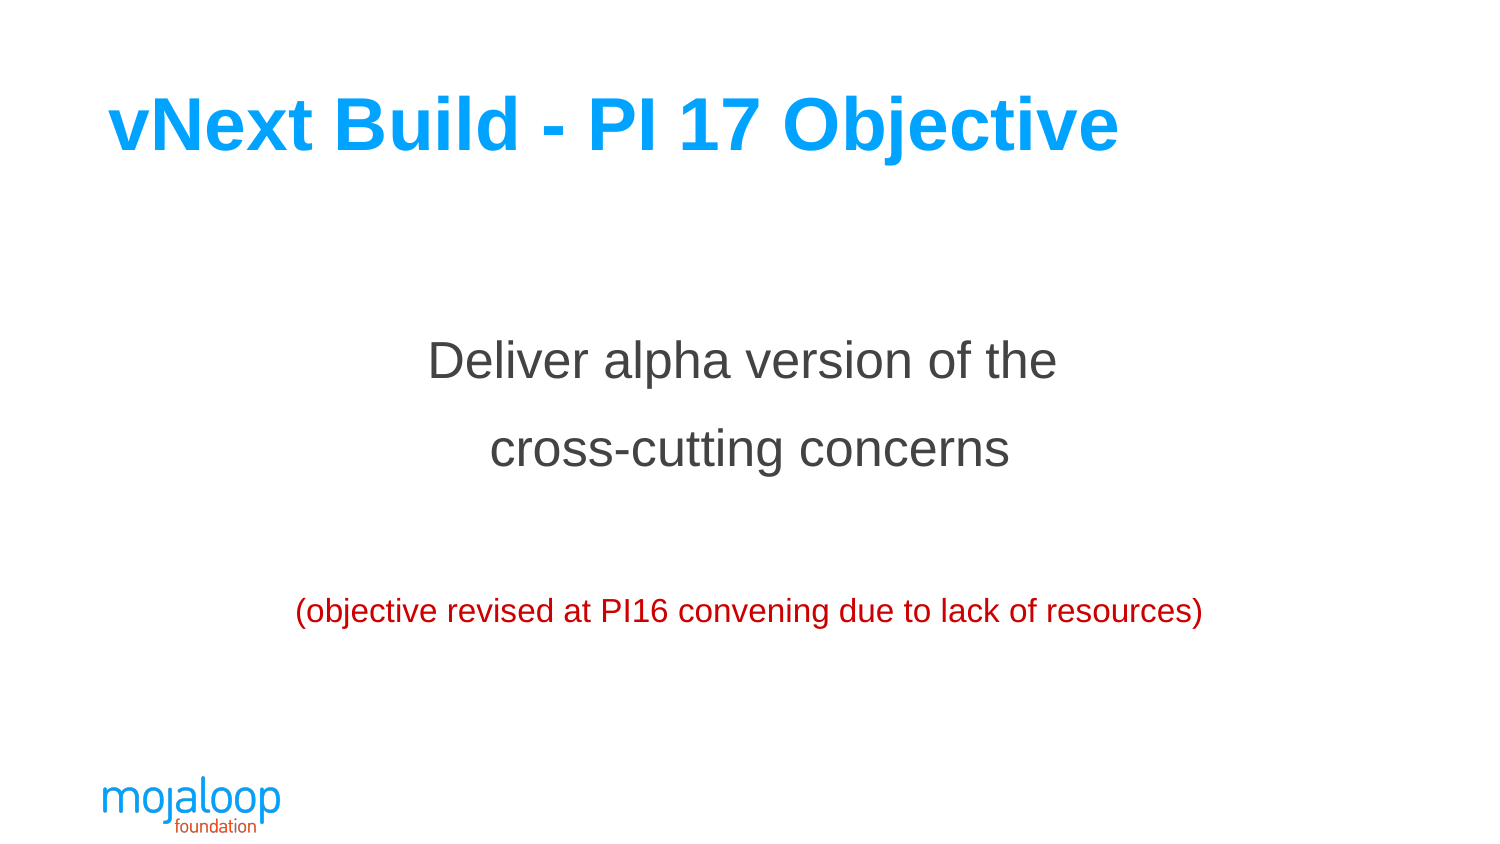

# vNext Build - PI 17 Objective
Deliver alpha version of the
cross-cutting concerns

(objective revised at PI16 convening due to lack of resources)